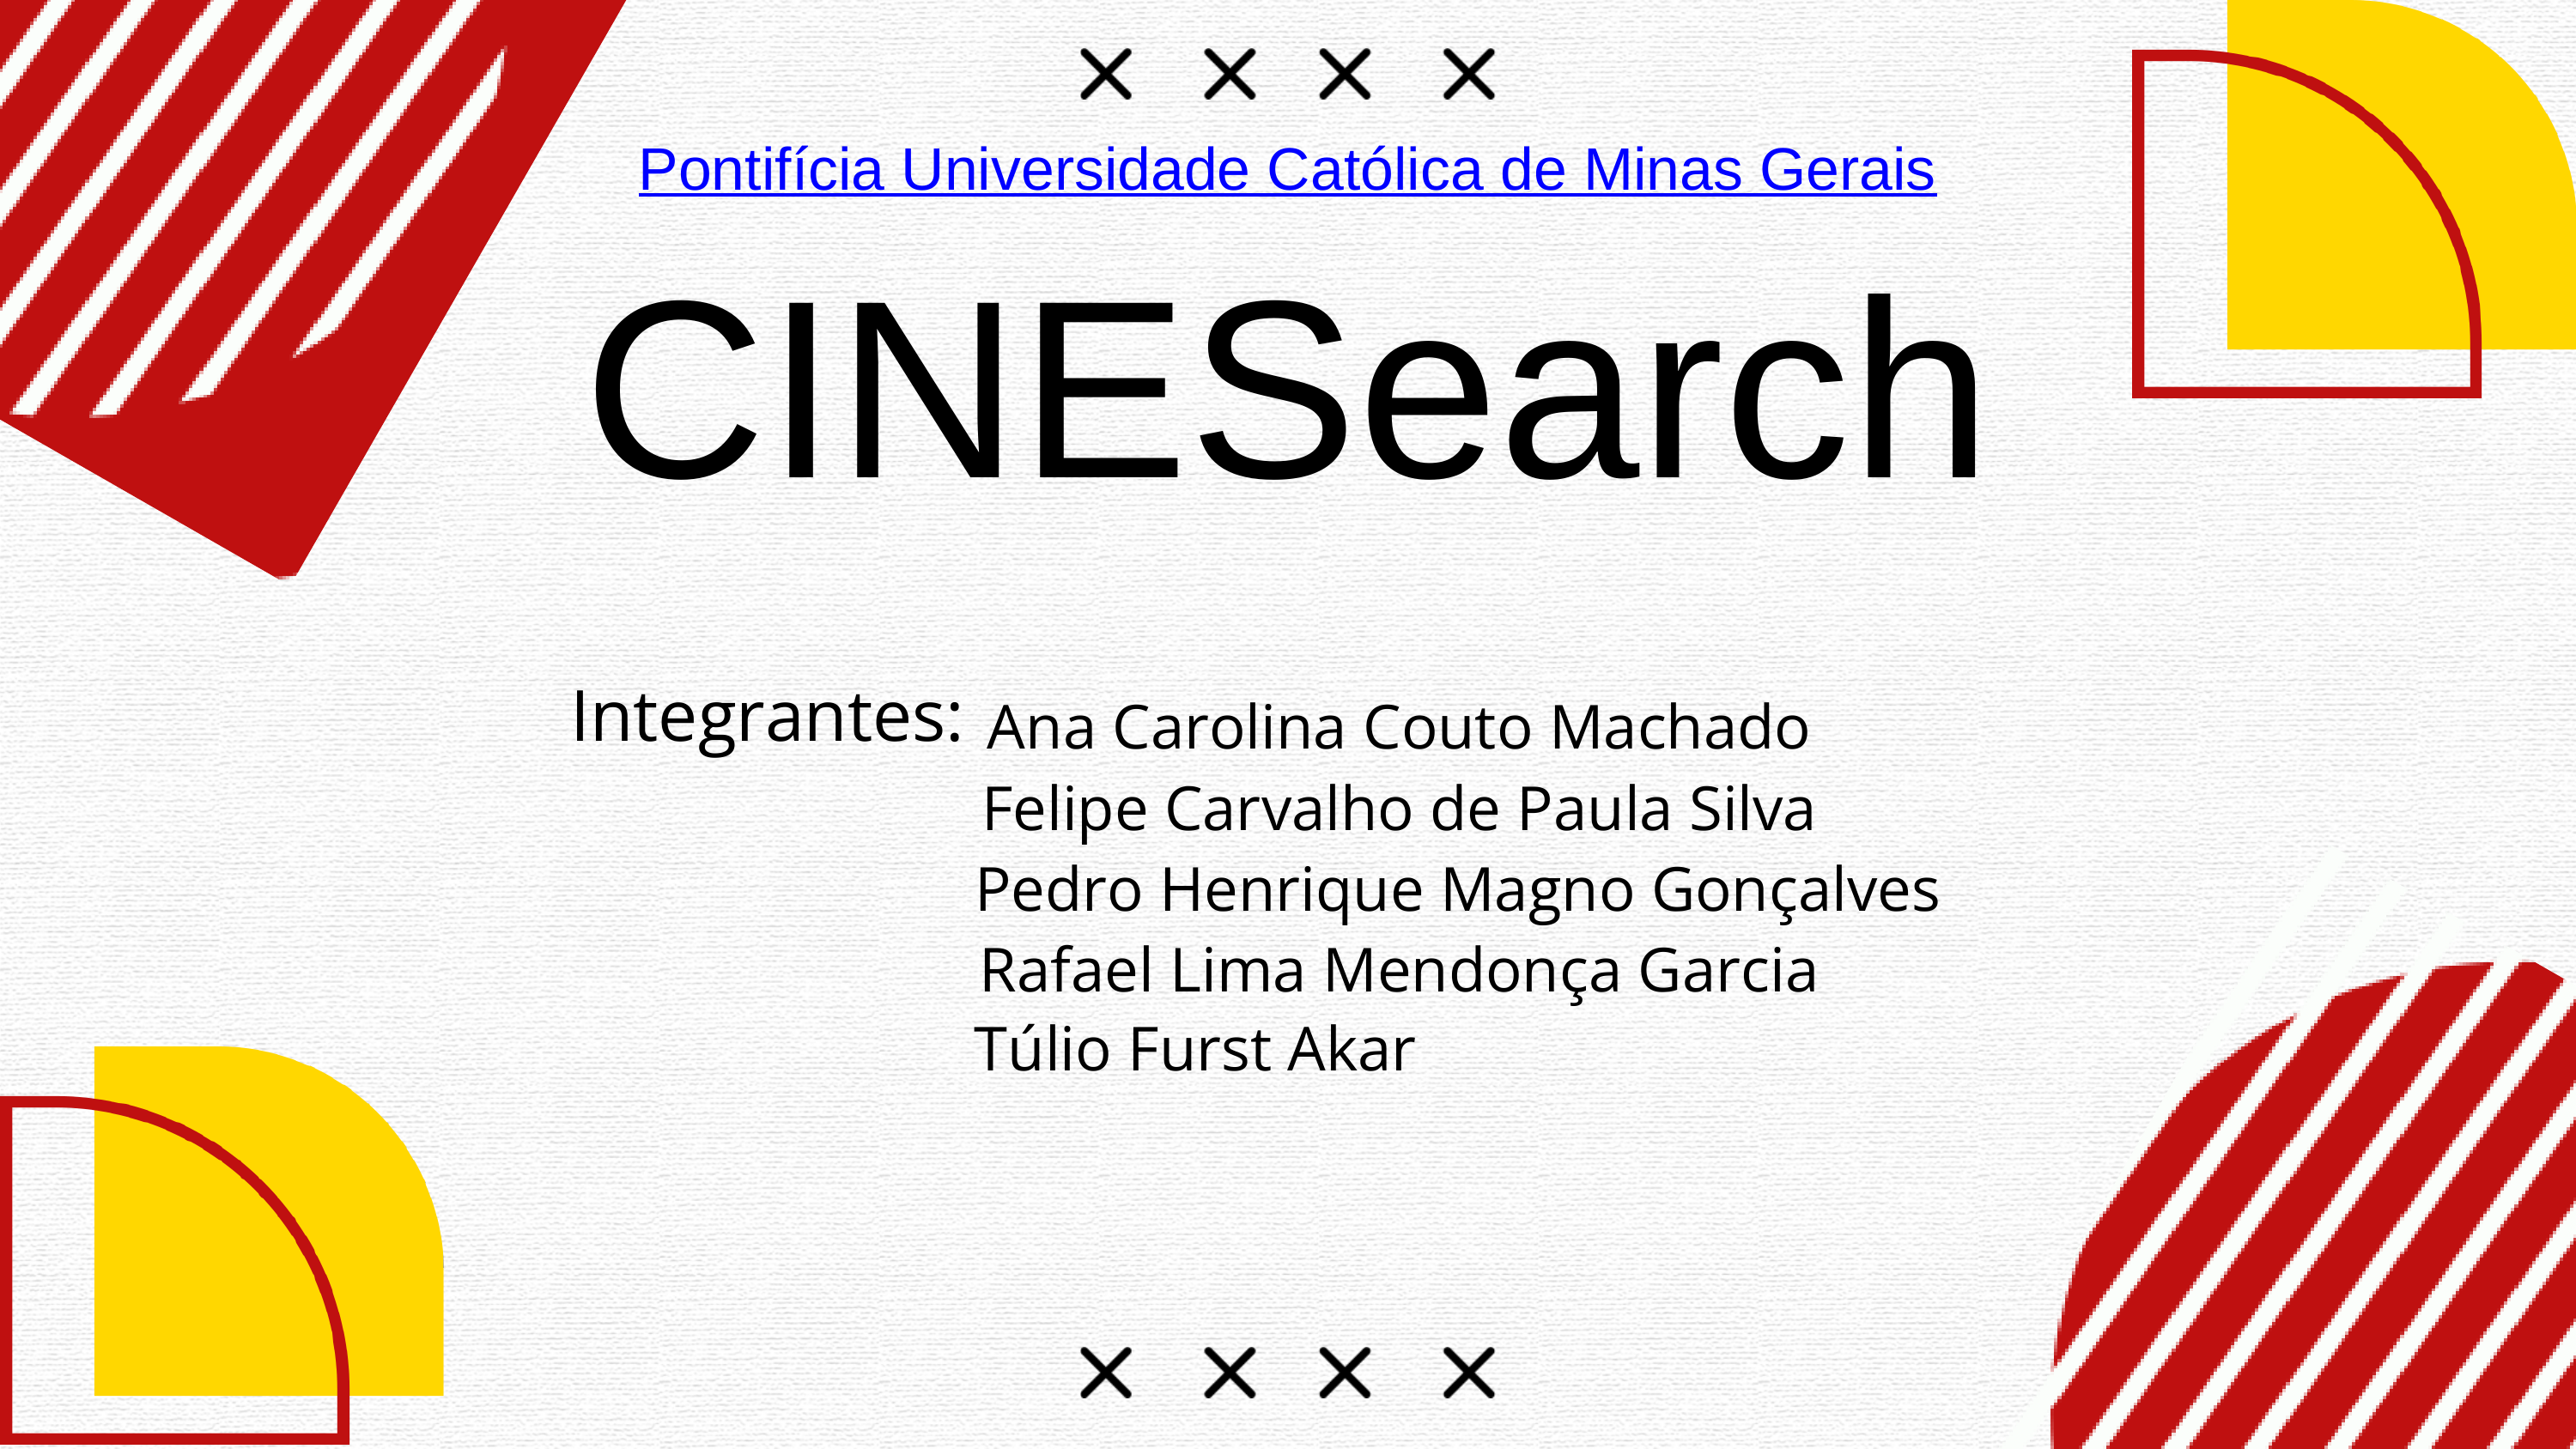

Pontifícia Universidade Católica de Minas Gerais
CINESearch
Integrantes:
Ana Carolina Couto Machado
Felipe Carvalho de Paula Silva
Pedro Henrique Magno Gonçalves
Rafael Lima Mendonça Garcia

Túlio Furst Akar